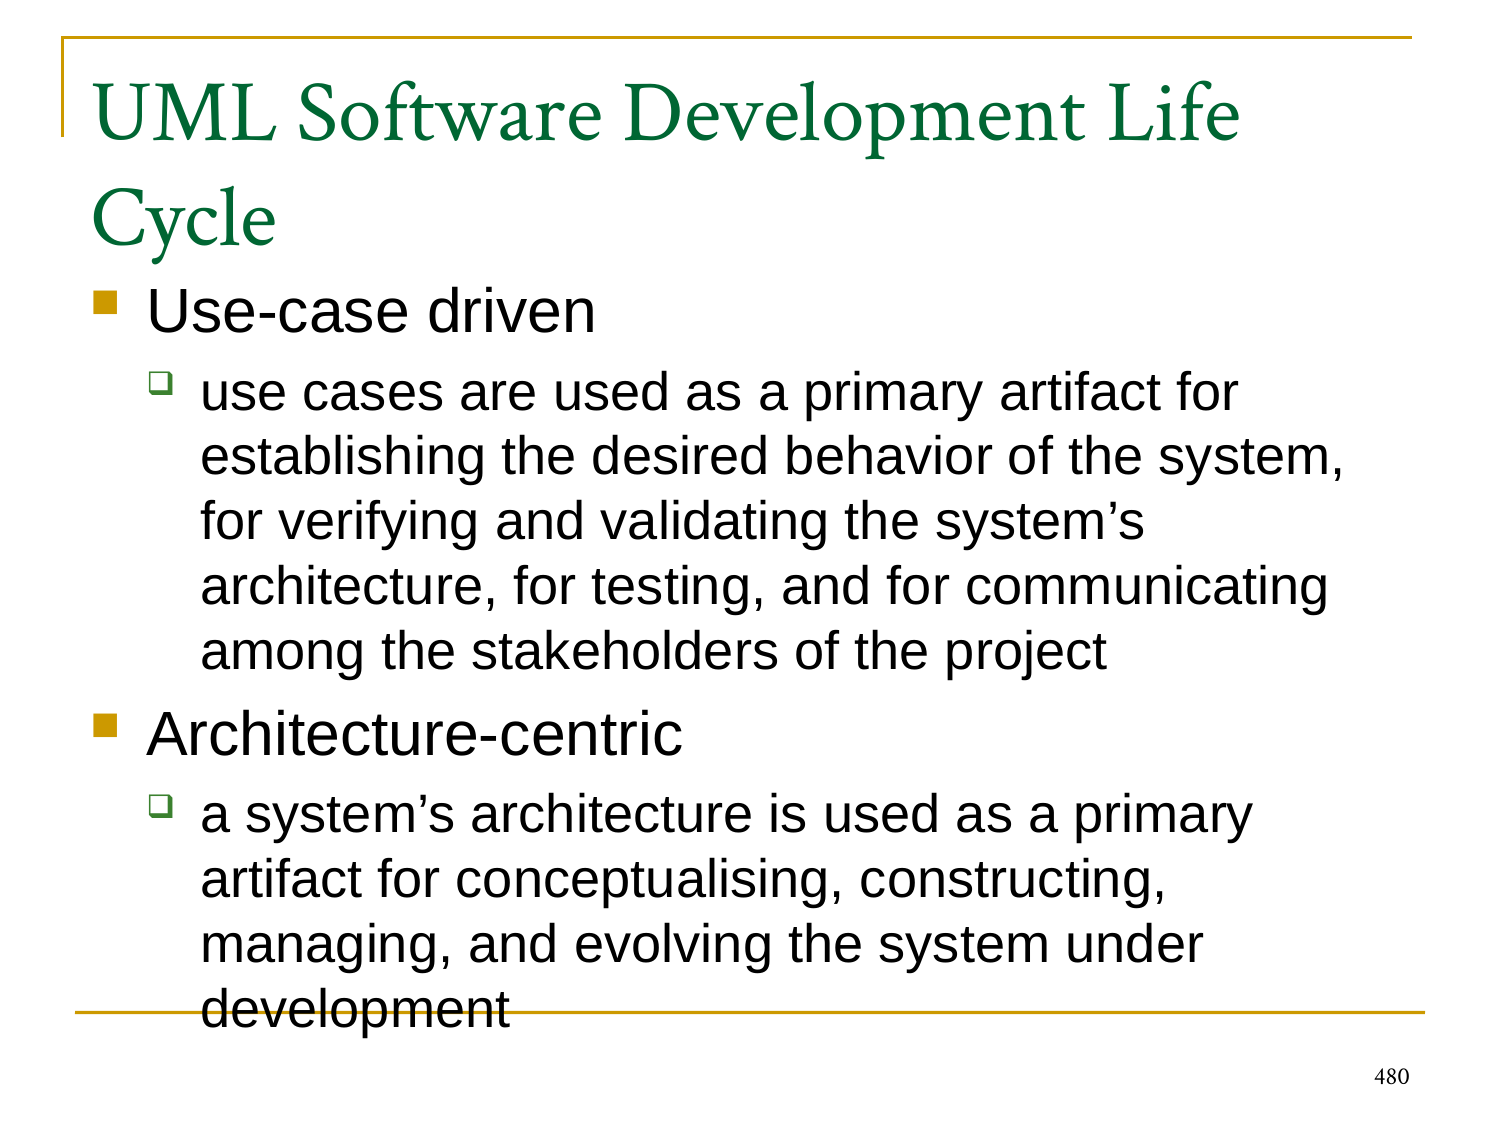

# UML Software Development Life Cycle
Use-case driven
use cases are used as a primary artifact for establishing the desired behavior of the system, for verifying and validating the system’s architecture, for testing, and for communicating among the stakeholders of the project
Architecture-centric
a system’s architecture is used as a primary artifact for conceptualising, constructing, managing, and evolving the system under development
480